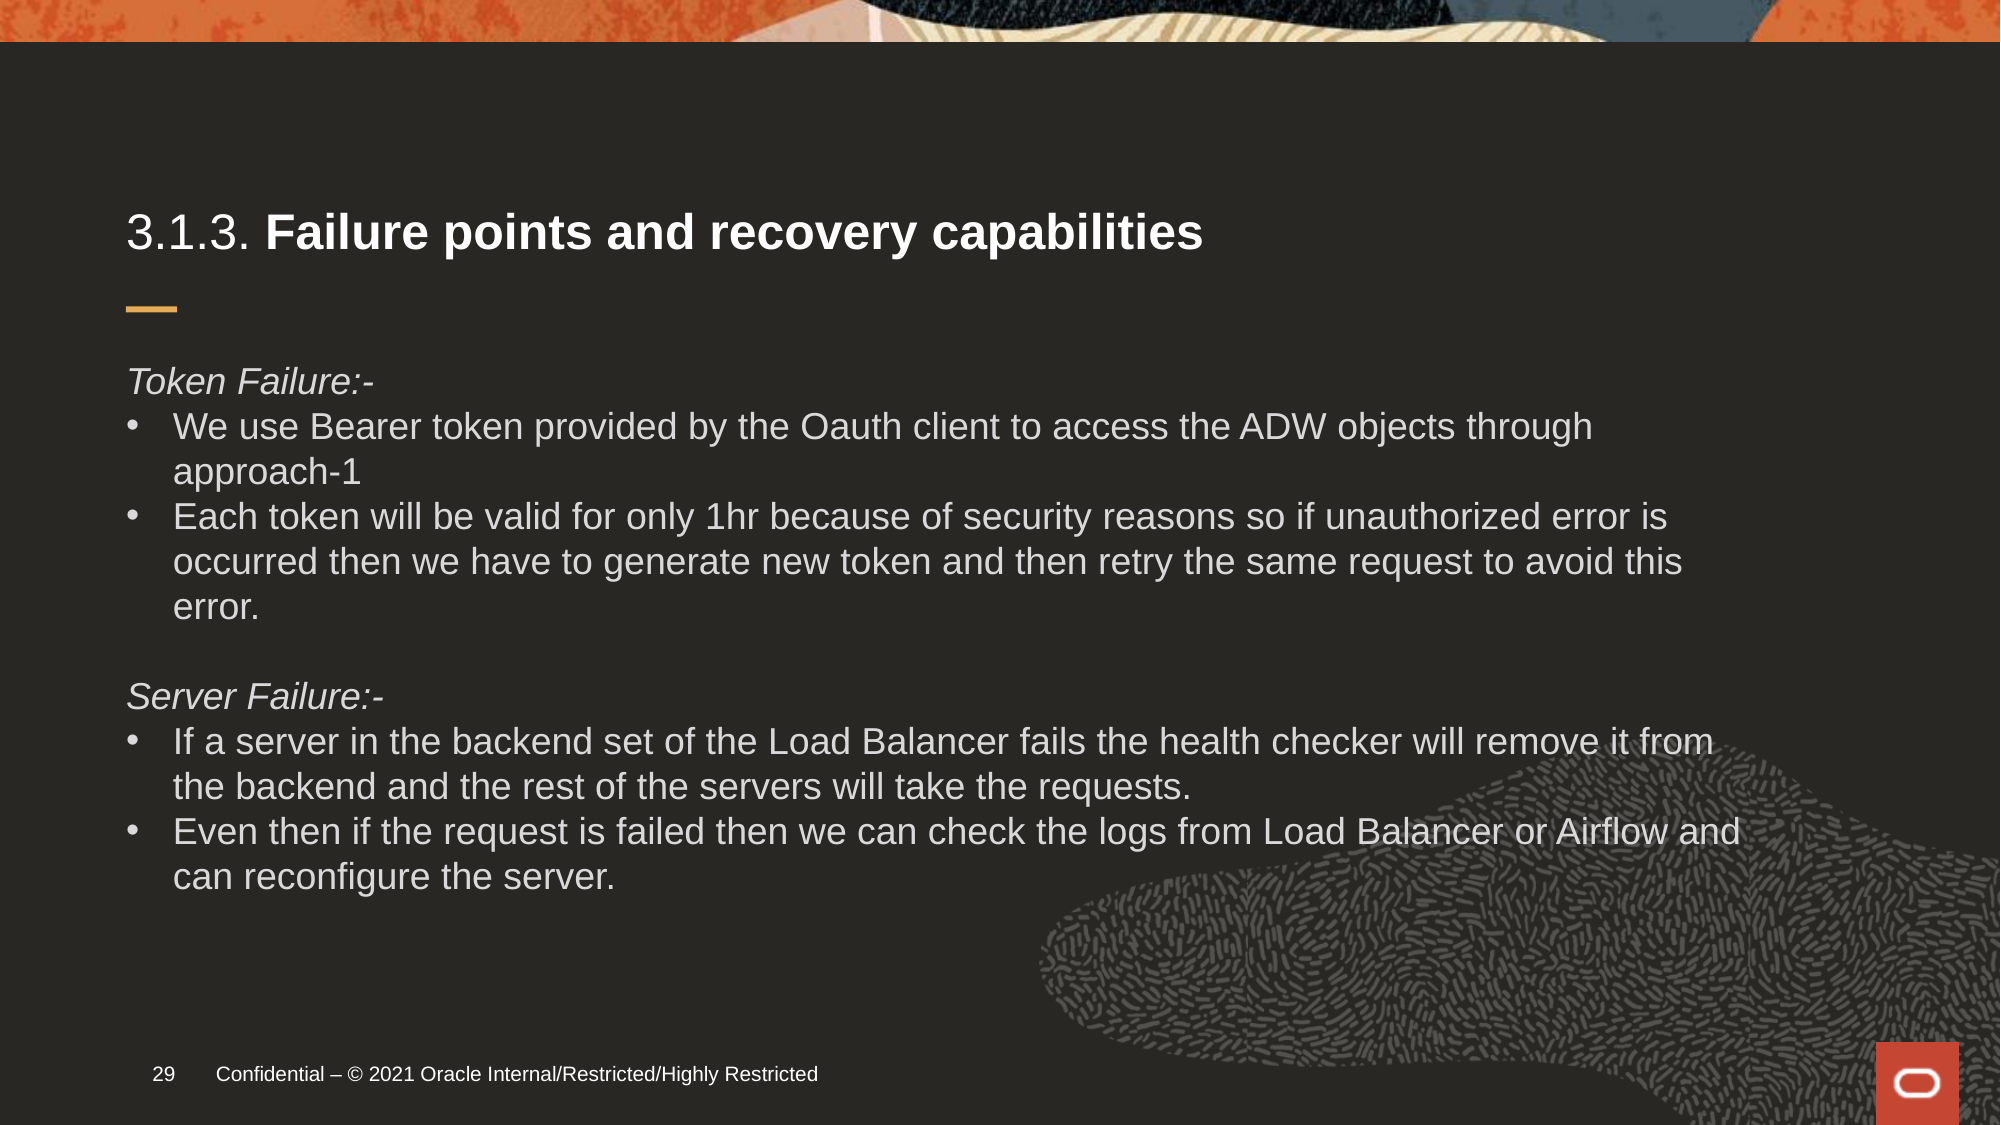

# 3.1.3. Failure points and recovery capabilities
Token Failure:-
We use Bearer token provided by the Oauth client to access the ADW objects through approach-1
Each token will be valid for only 1hr because of security reasons so if unauthorized error is occurred then we have to generate new token and then retry the same request to avoid this error.

Server Failure:-
If a server in the backend set of the Load Balancer fails the health checker will remove it from the backend and the rest of the servers will take the requests.
Even then if the request is failed then we can check the logs from Load Balancer or Airflow and can reconfigure the server.
29
Confidential – © 2021 Oracle Internal/Restricted/Highly Restricted